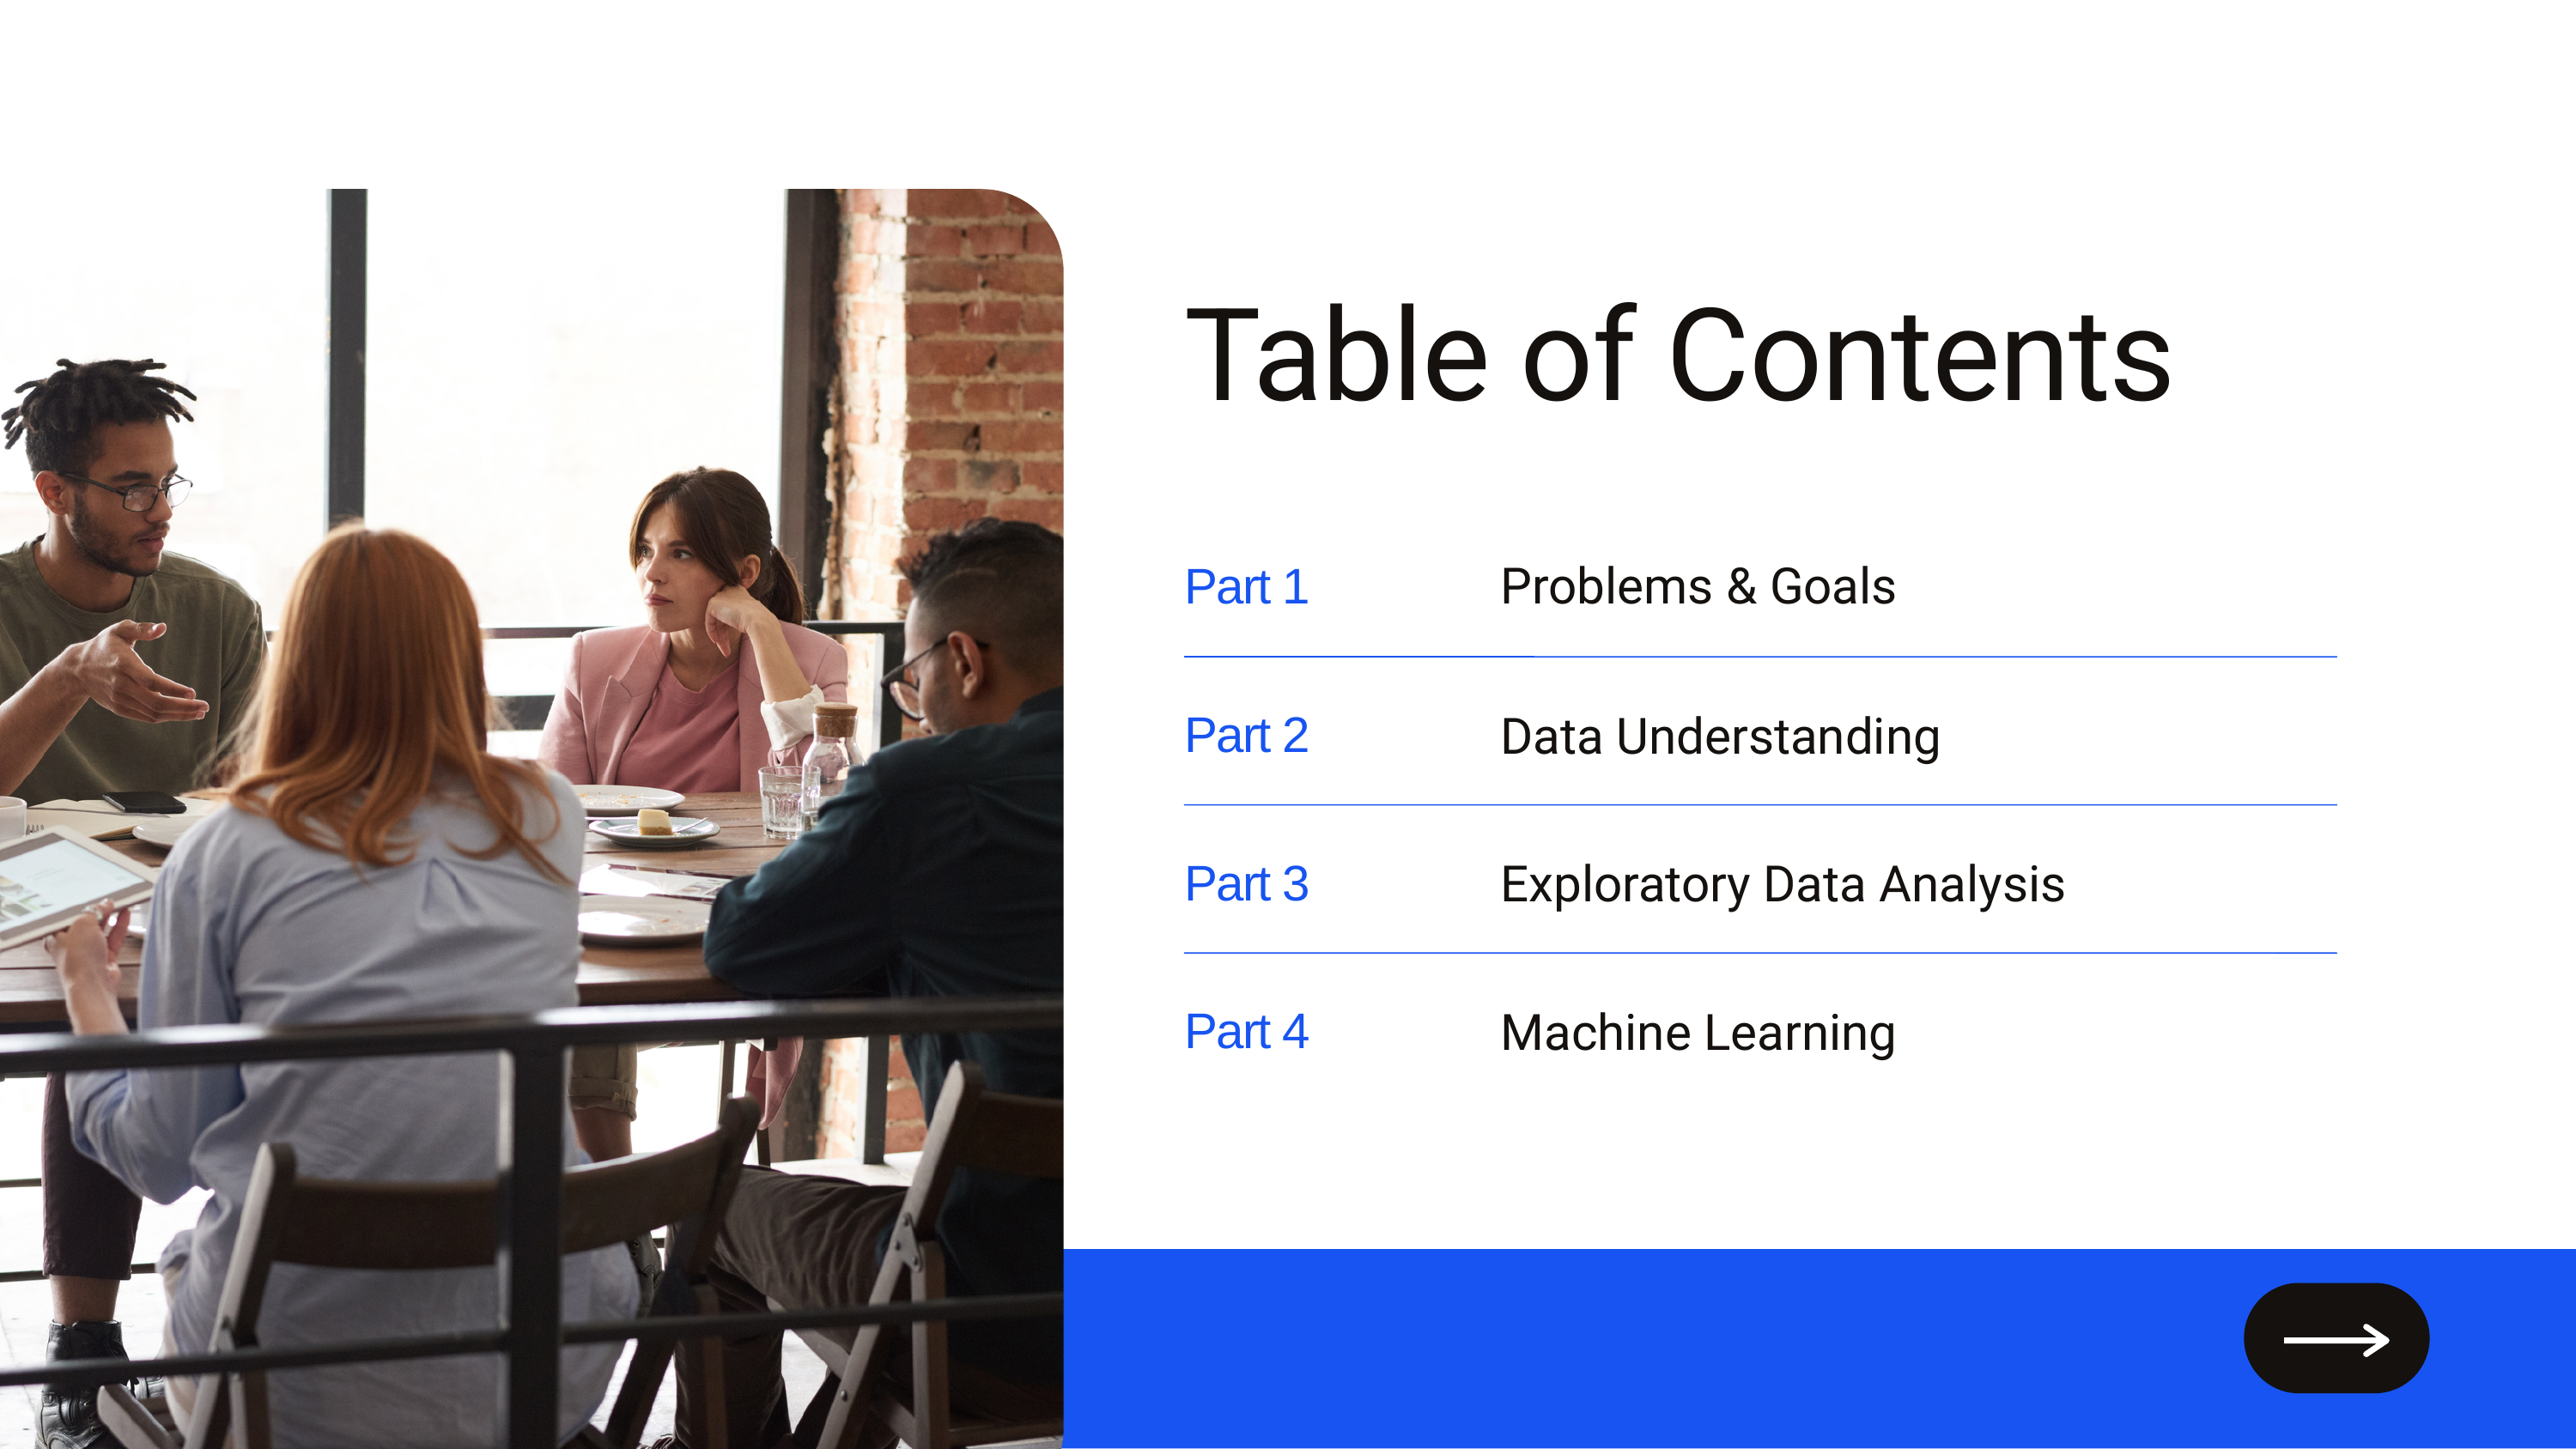

Table of Contents
Part 1
Problems & Goals

Part 2
Data Understanding

Part 3
Exploratory Data Analysis

Part 4
Machine Learning